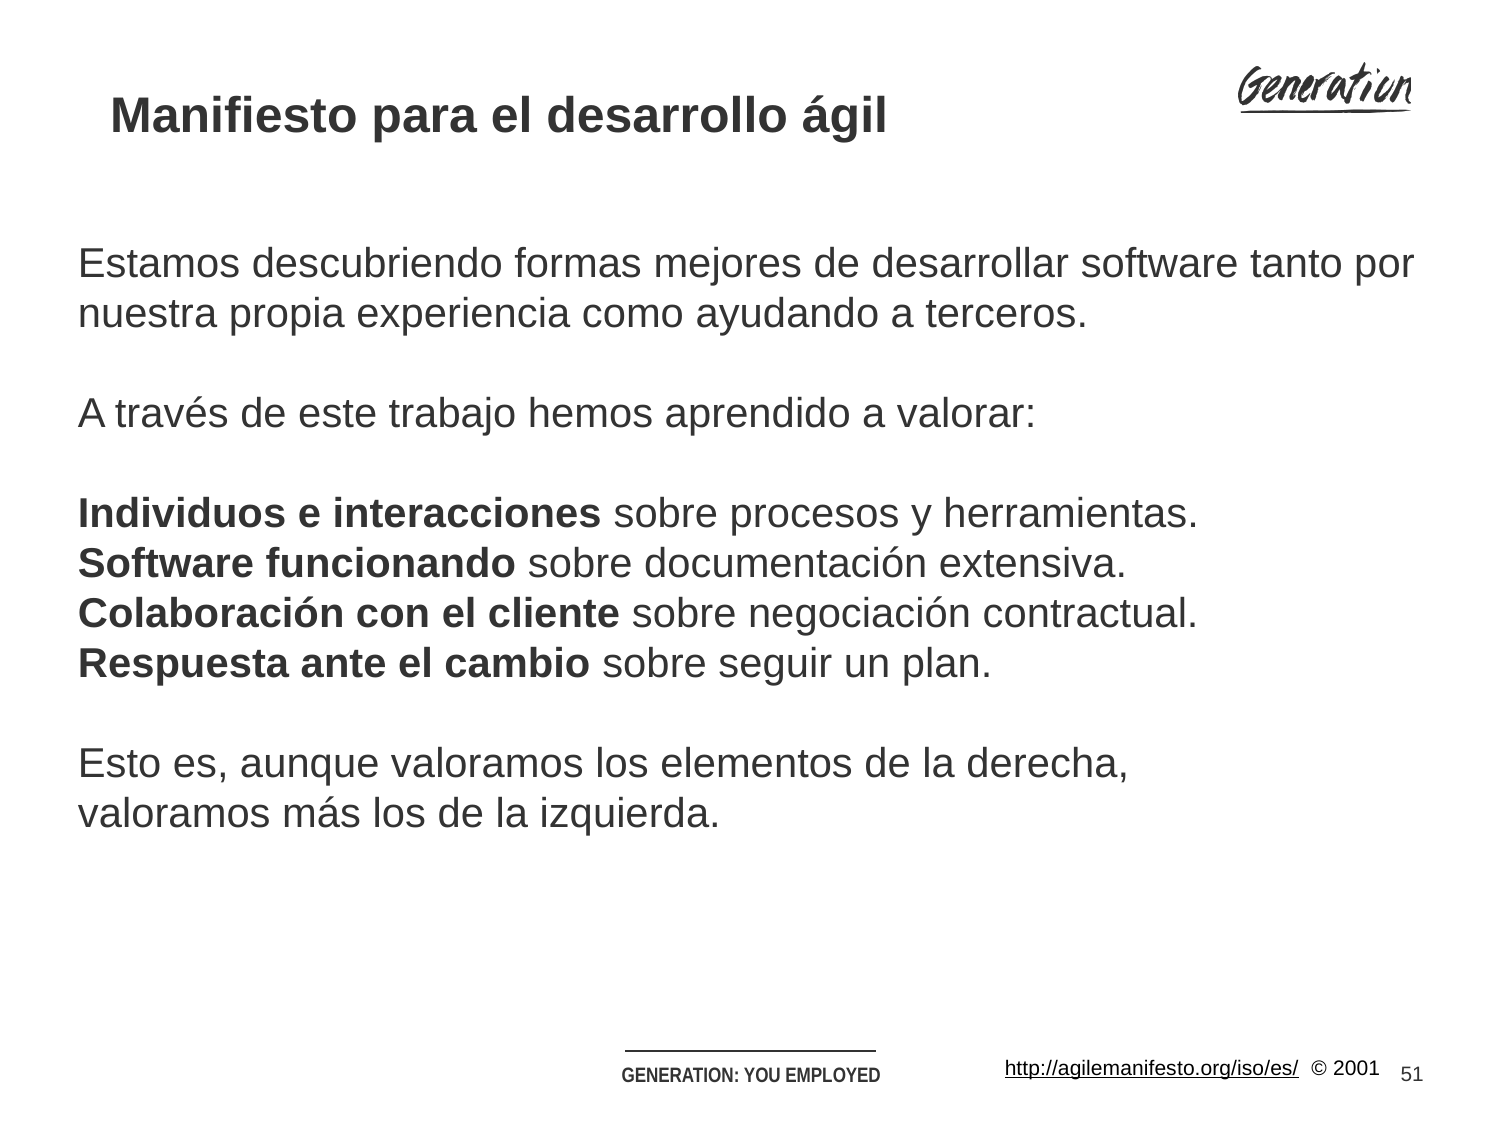

Manifiesto para el desarrollo ágil
Estamos descubriendo formas mejores de desarrollar software tanto por nuestra propia experiencia como ayudando a terceros.

A través de este trabajo hemos aprendido a valorar:

Individuos e interacciones sobre procesos y herramientas.
Software funcionando sobre documentación extensiva.
Colaboración con el cliente sobre negociación contractual.
Respuesta ante el cambio sobre seguir un plan.

Esto es, aunque valoramos los elementos de la derecha,
valoramos más los de la izquierda.

http://agilemanifesto.org/iso/es/  © 2001